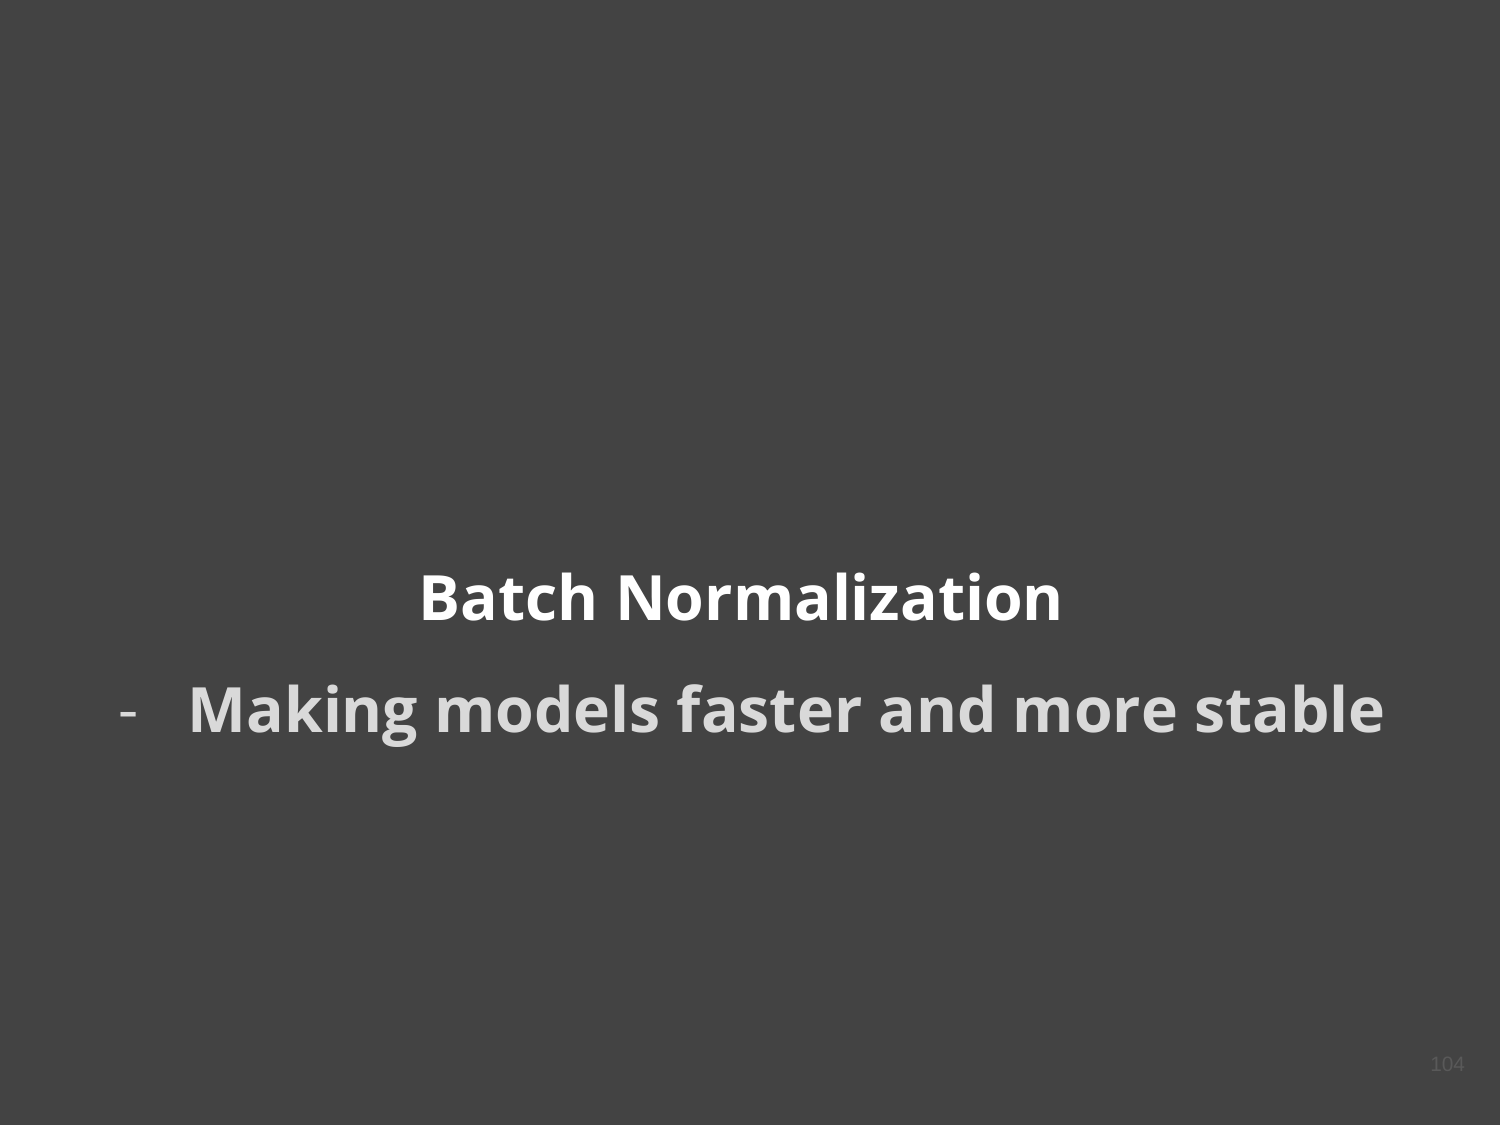

# Batch Normalization
Making models faster and more stable
104